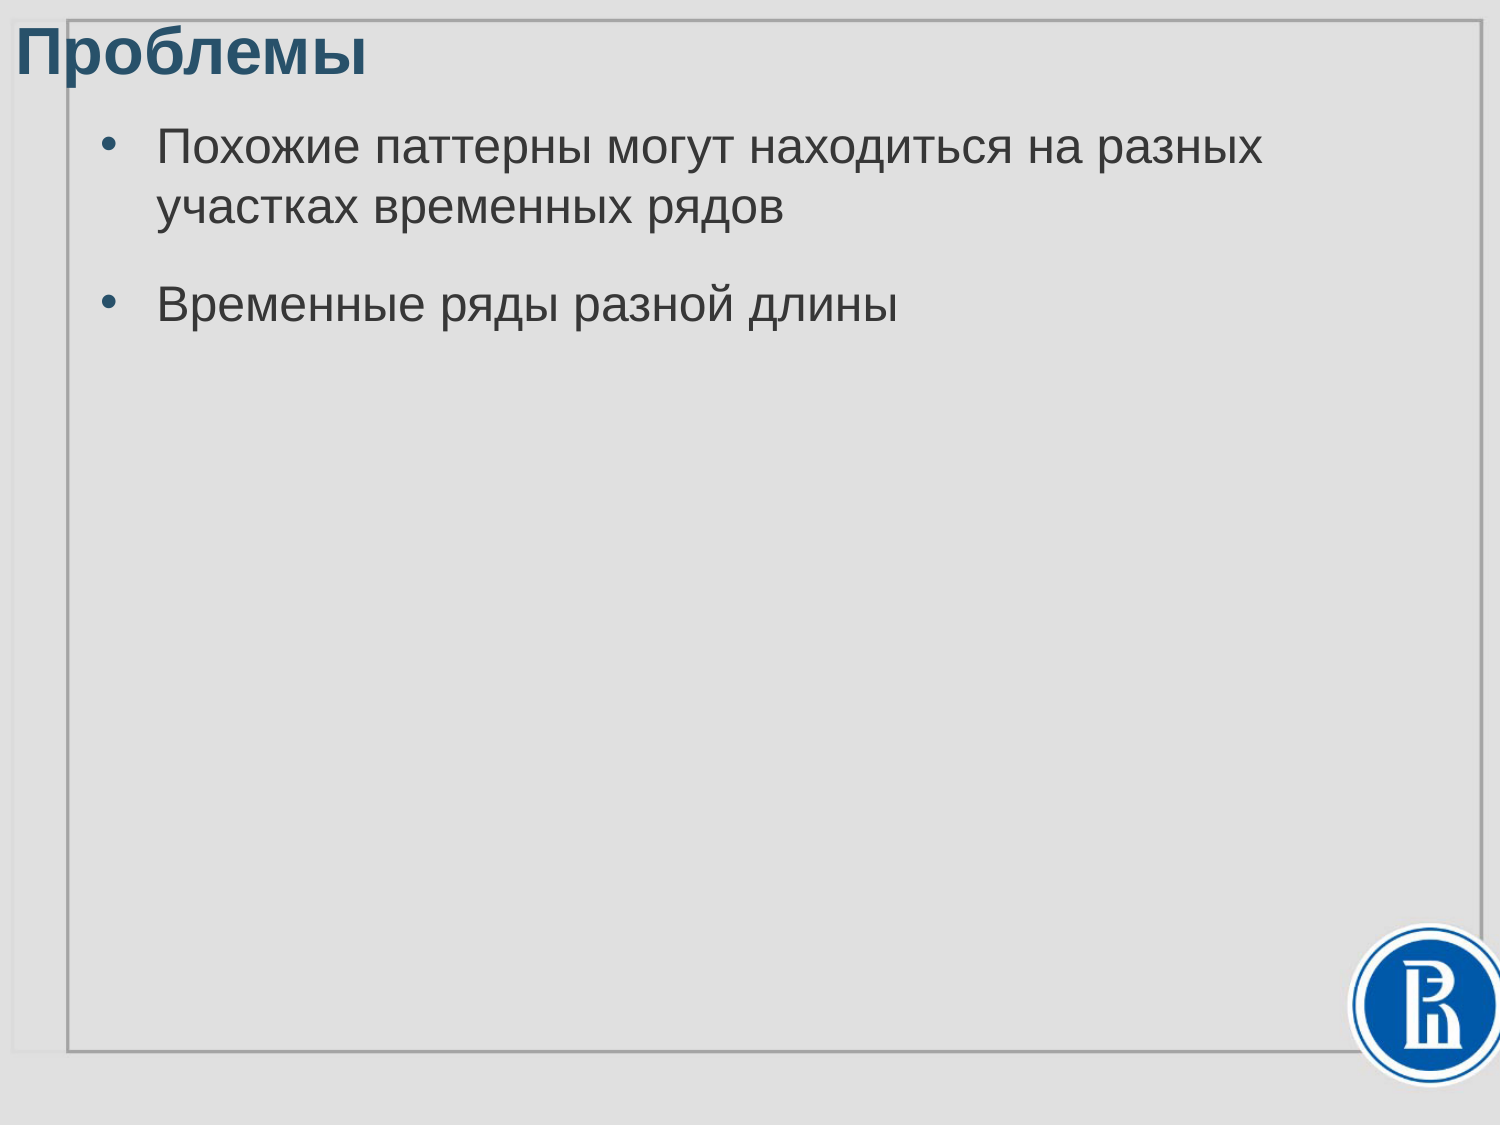

Проблемы
Похожие паттерны могут находиться на разных участках временных рядов
Временные ряды разной длины